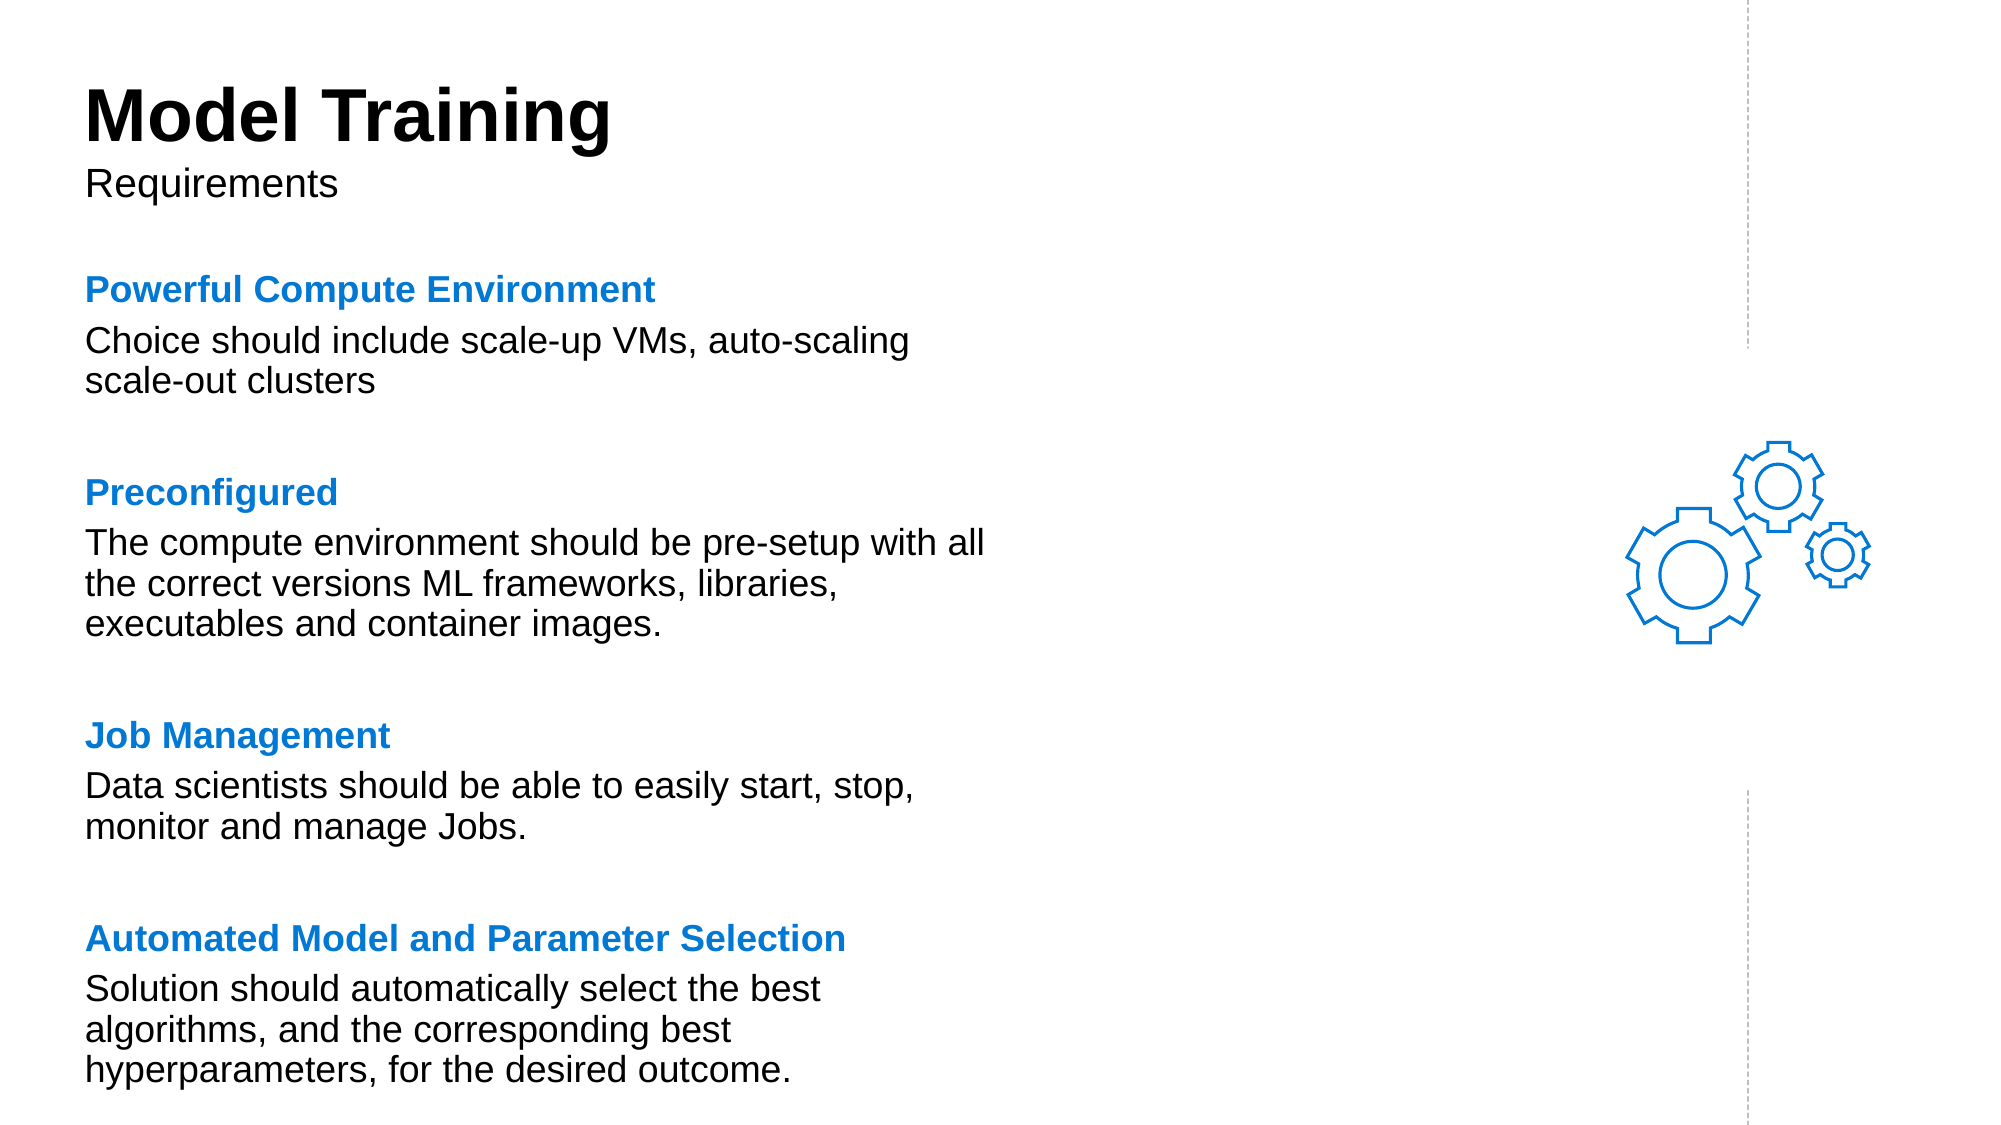

# Model Training
Requirements
Powerful Compute Environment
Choice should include scale-up VMs, auto-scaling scale-out clusters

Preconfigured
The compute environment should be pre-setup with all the correct versions ML frameworks, libraries, executables and container images.

Job Management
Data scientists should be able to easily start, stop, monitor and manage Jobs.

Automated Model and Parameter Selection
Solution should automatically select the best algorithms, and the corresponding best hyperparameters, for the desired outcome.